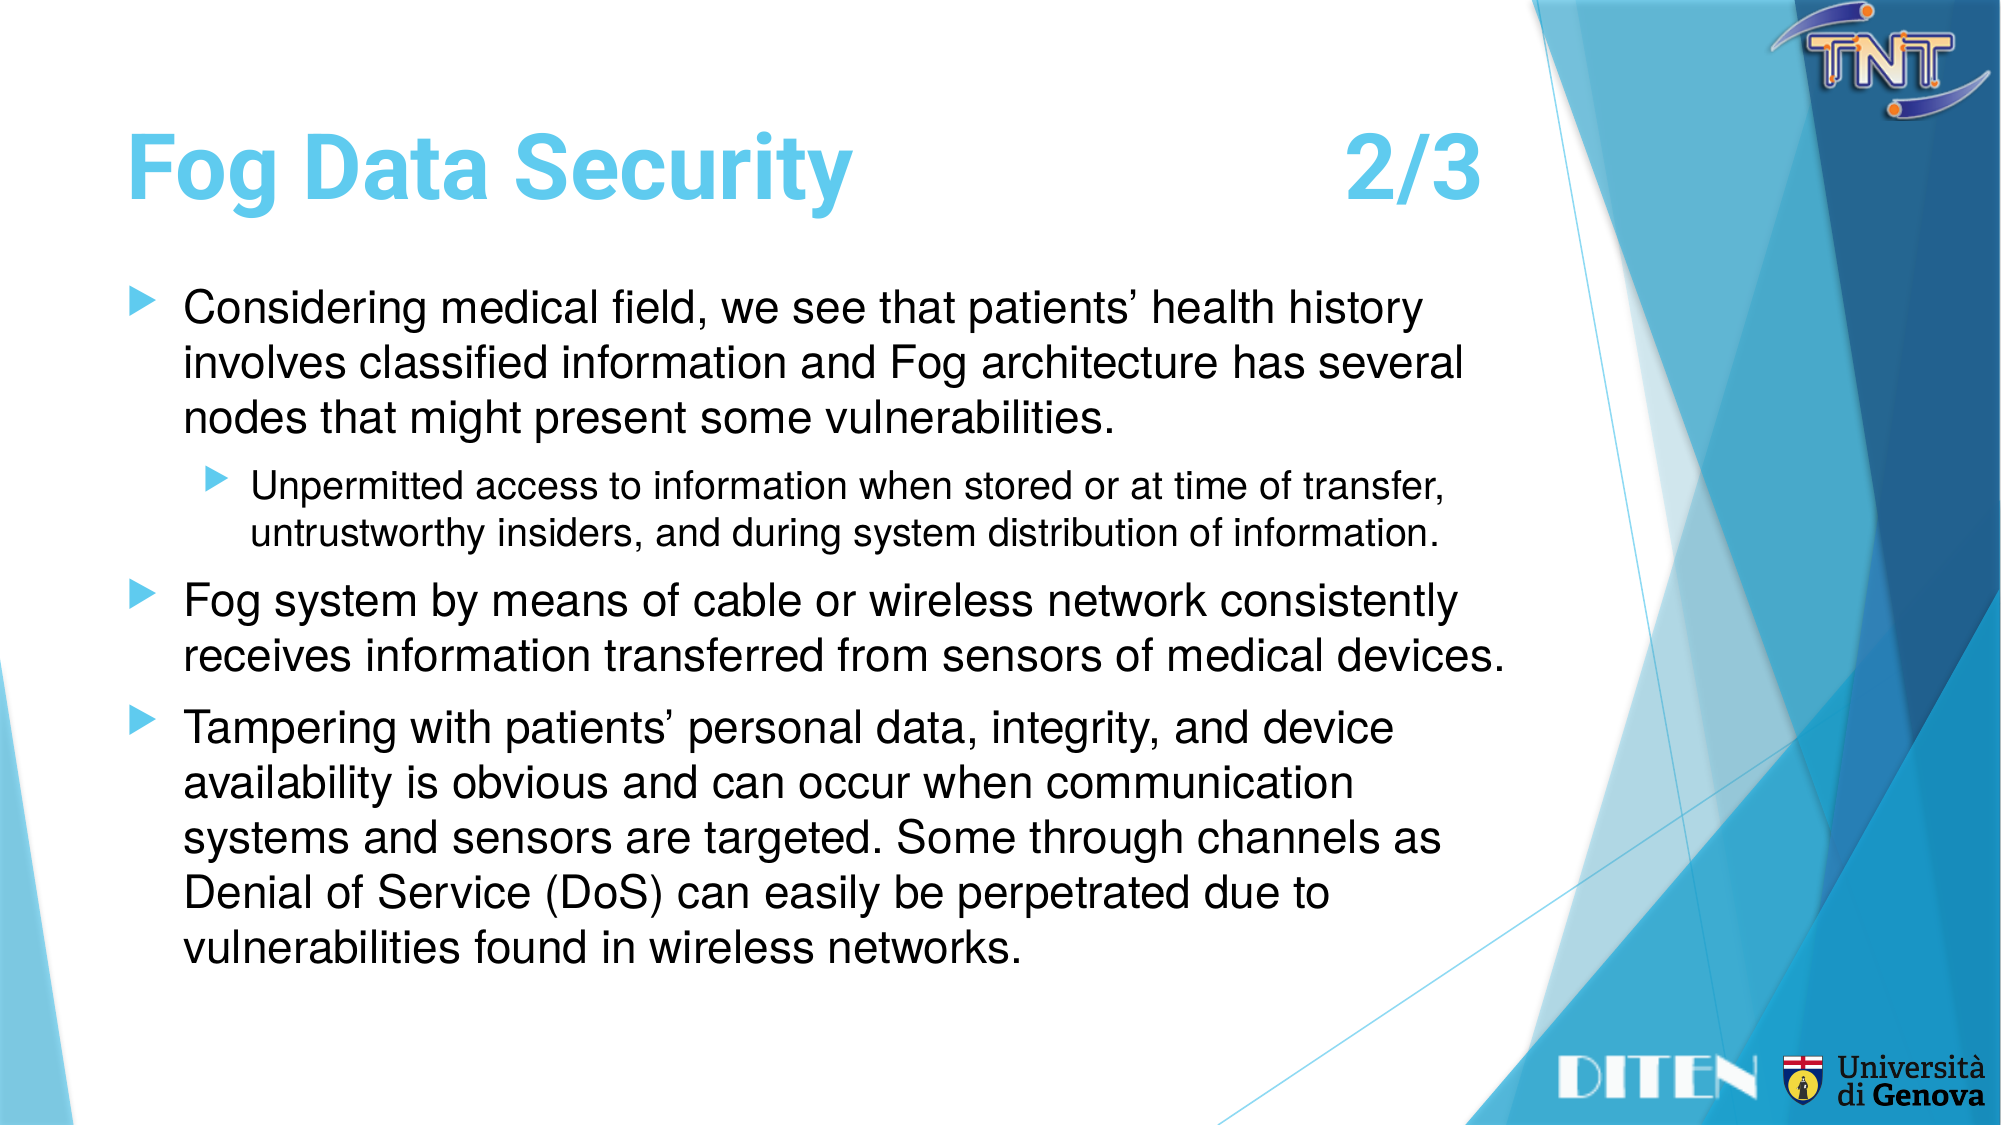

# Fog Data Security	2/3
Considering medical field, we see that patients’ health history involves classified information and Fog architecture has several nodes that might present some vulnerabilities.
Unpermitted access to information when stored or at time of transfer, untrustworthy insiders, and during system distribution of information.
Fog system by means of cable or wireless network consistently receives information transferred from sensors of medical devices.
Tampering with patients’ personal data, integrity, and device availability is obvious and can occur when communication systems and sensors are targeted. Some through channels as Denial of Service (DoS) can easily be perpetrated due to vulnerabilities found in wireless networks.